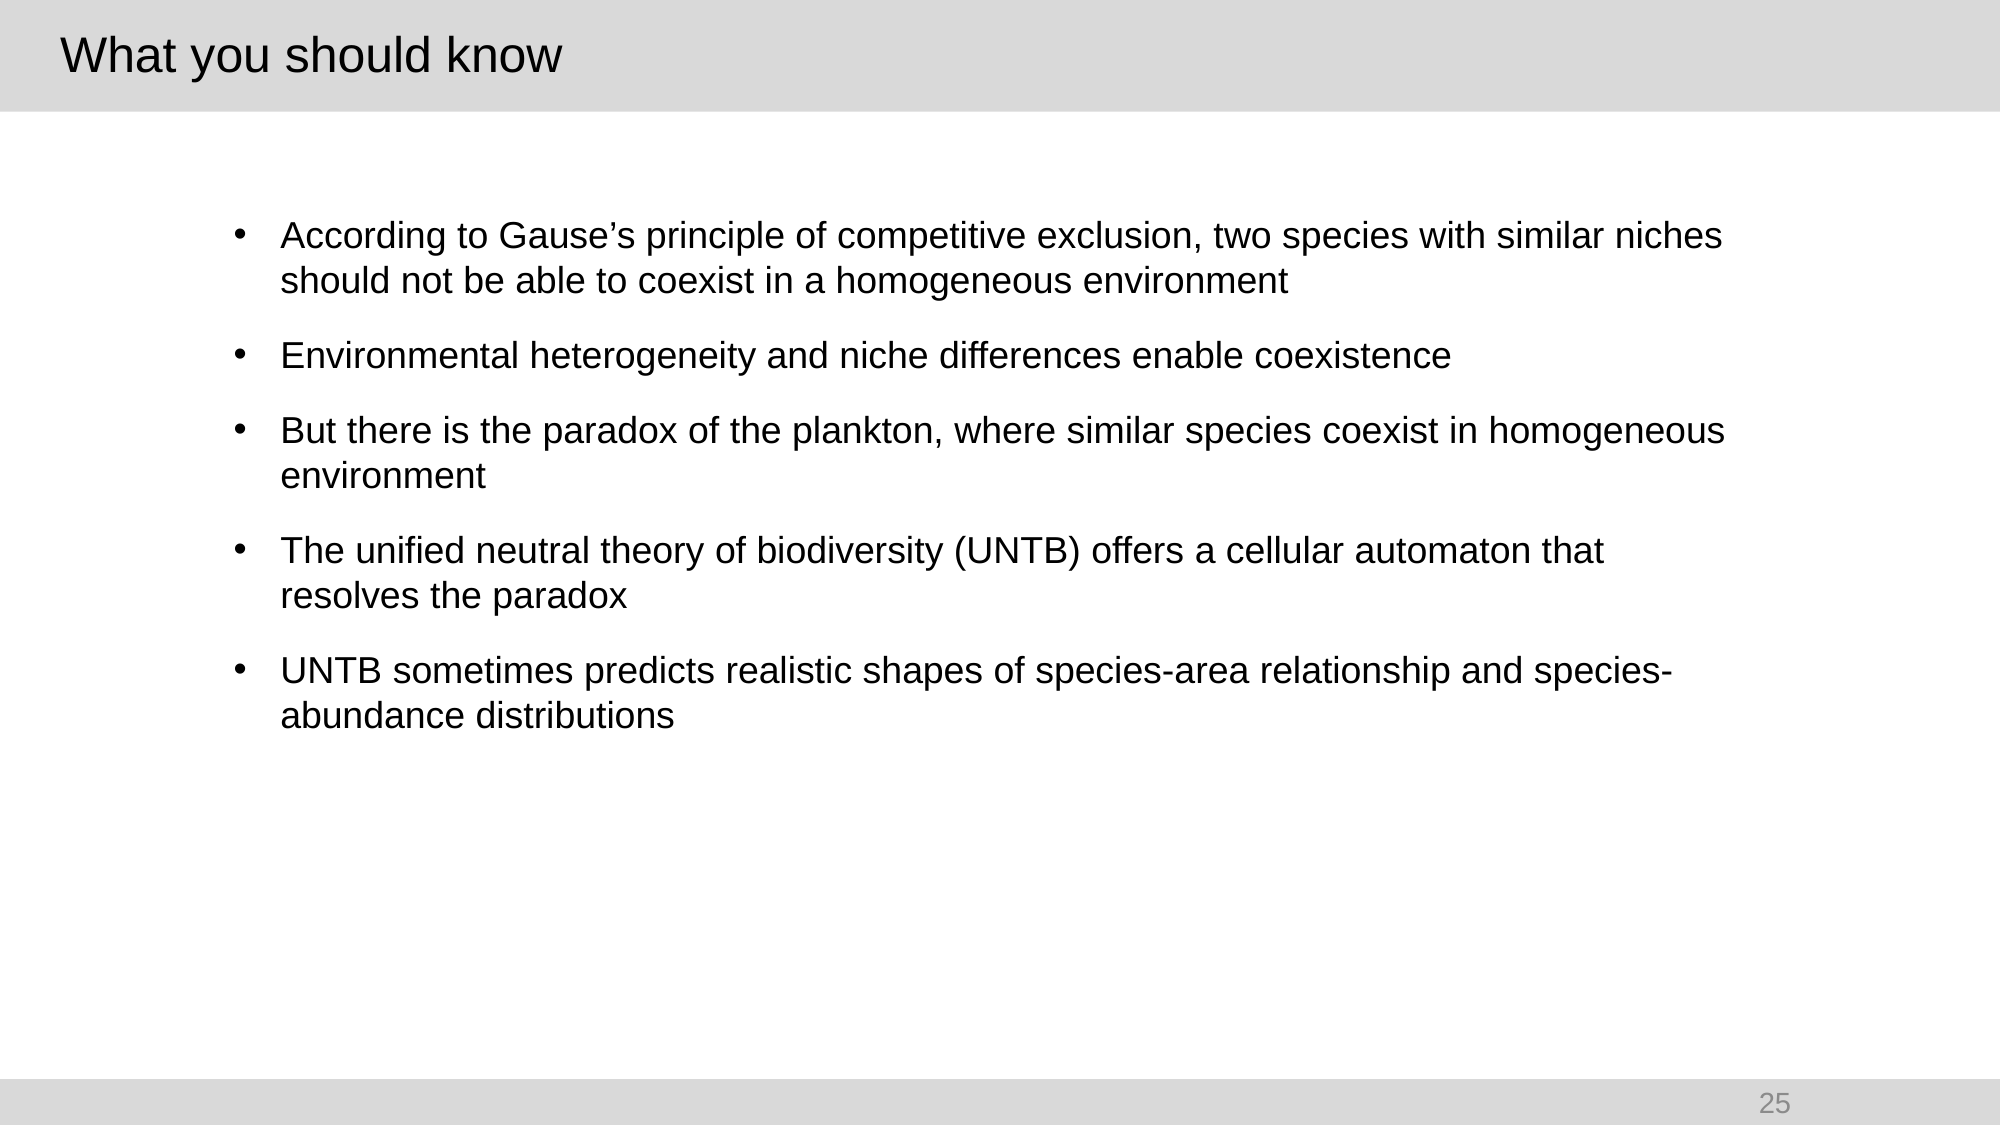

# What you should know
According to Gause’s principle of competitive exclusion, two species with similar niches should not be able to coexist in a homogeneous environment
Environmental heterogeneity and niche differences enable coexistence
But there is the paradox of the plankton, where similar species coexist in homogeneous environment
The unified neutral theory of biodiversity (UNTB) offers a cellular automaton that resolves the paradox
UNTB sometimes predicts realistic shapes of species-area relationship and species-abundance distributions

25